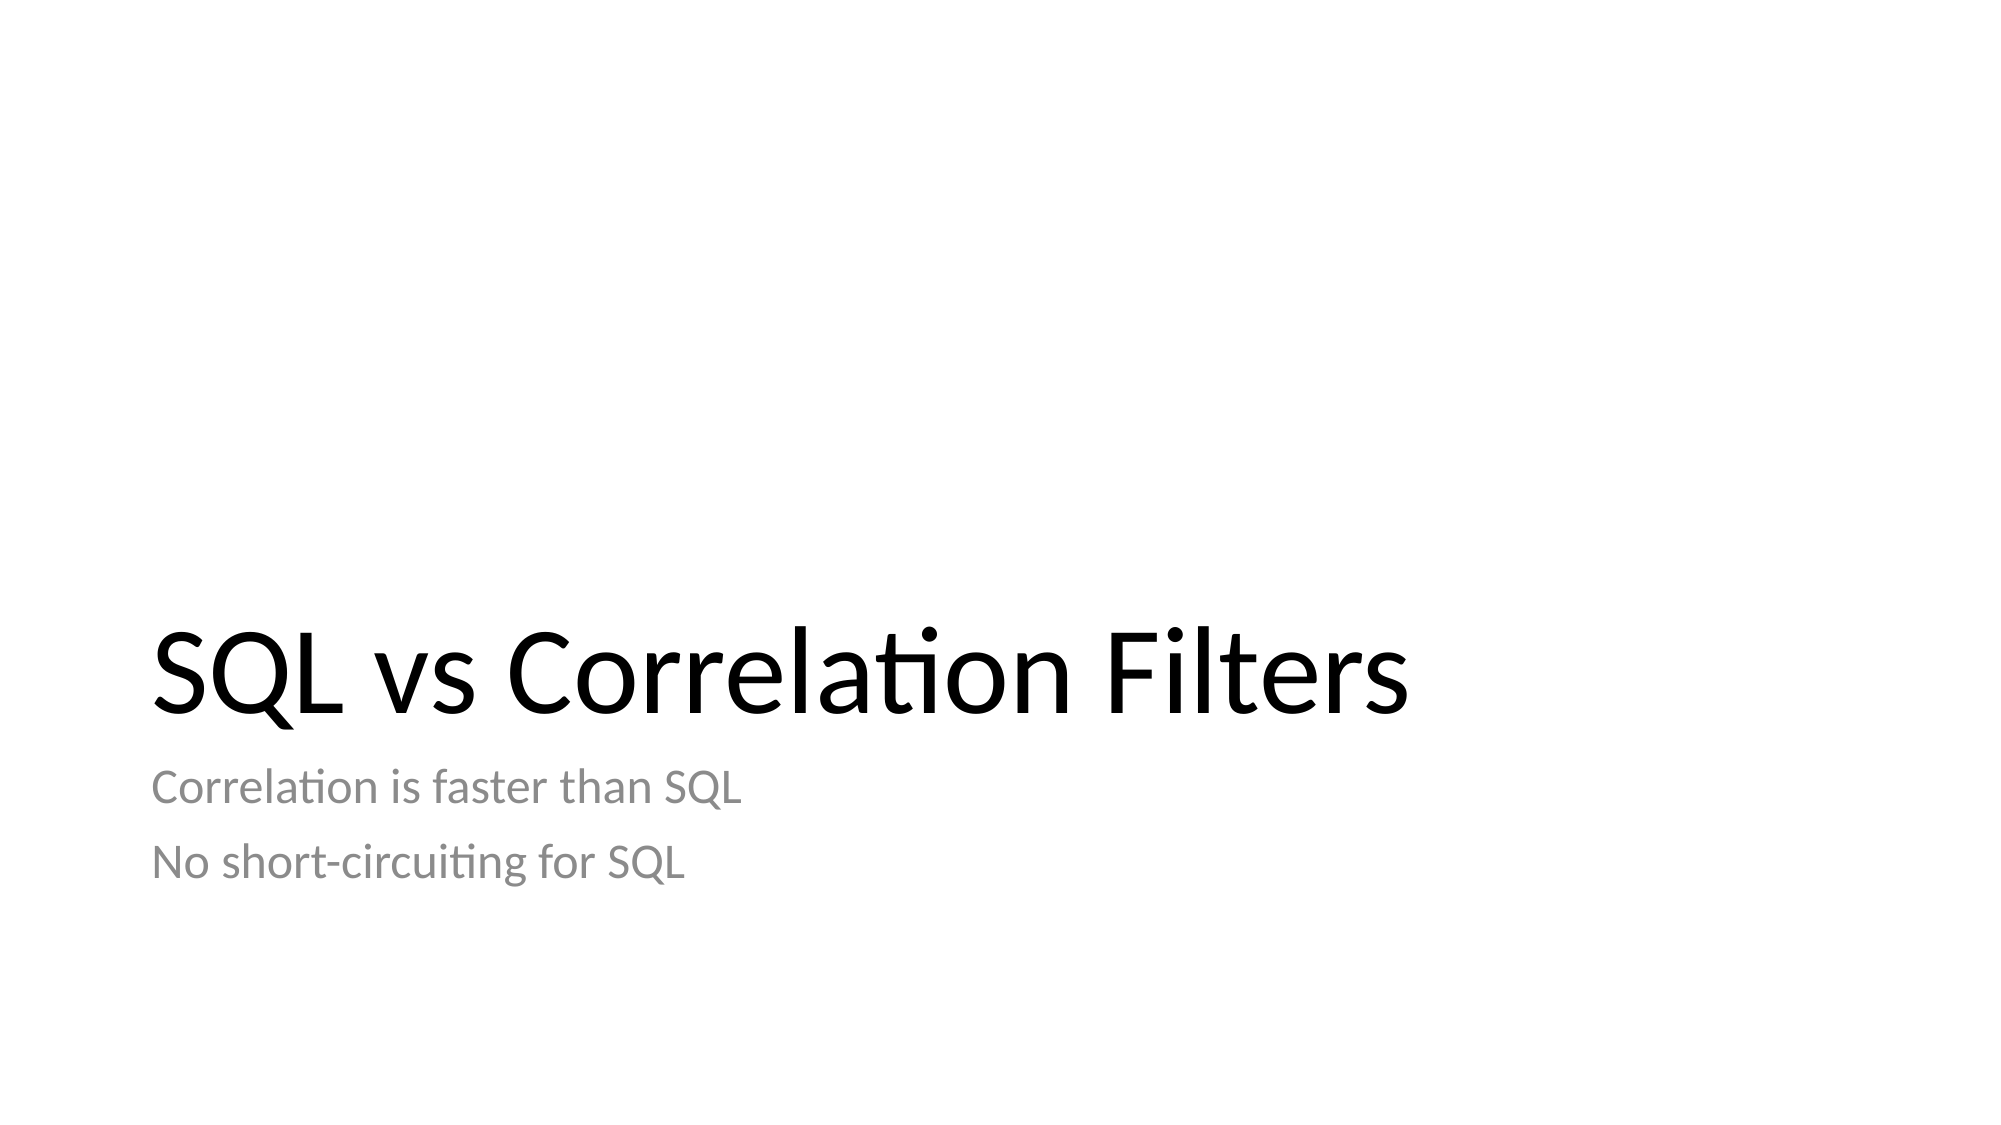

# SQL vs Correlation Filters
Correlation is faster than SQL
No short-circuiting for SQL